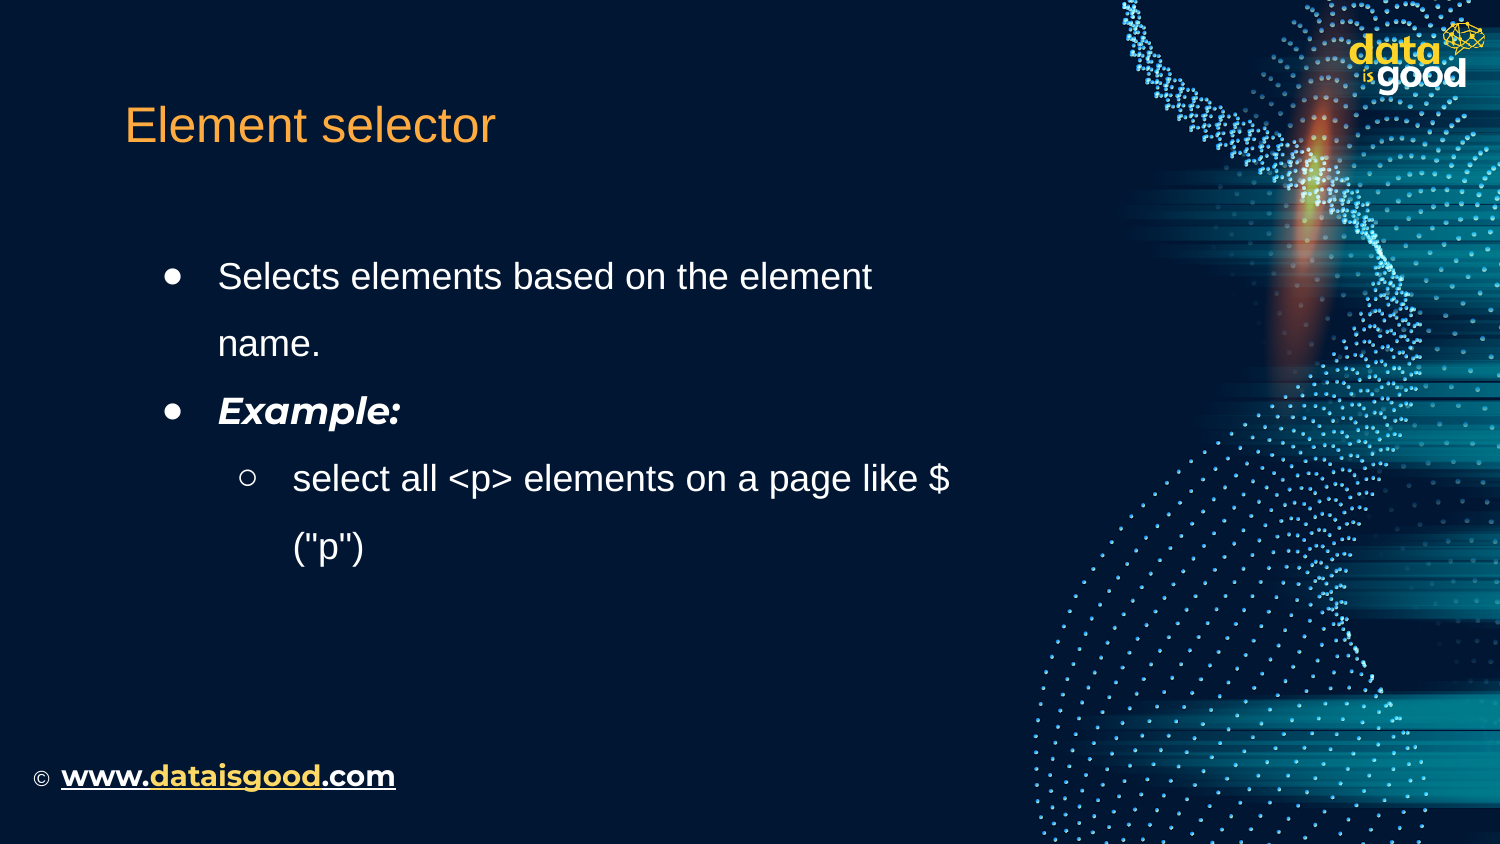

# Element selector
Selects elements based on the element name.
Example:
select all <p> elements on a page like $("p")